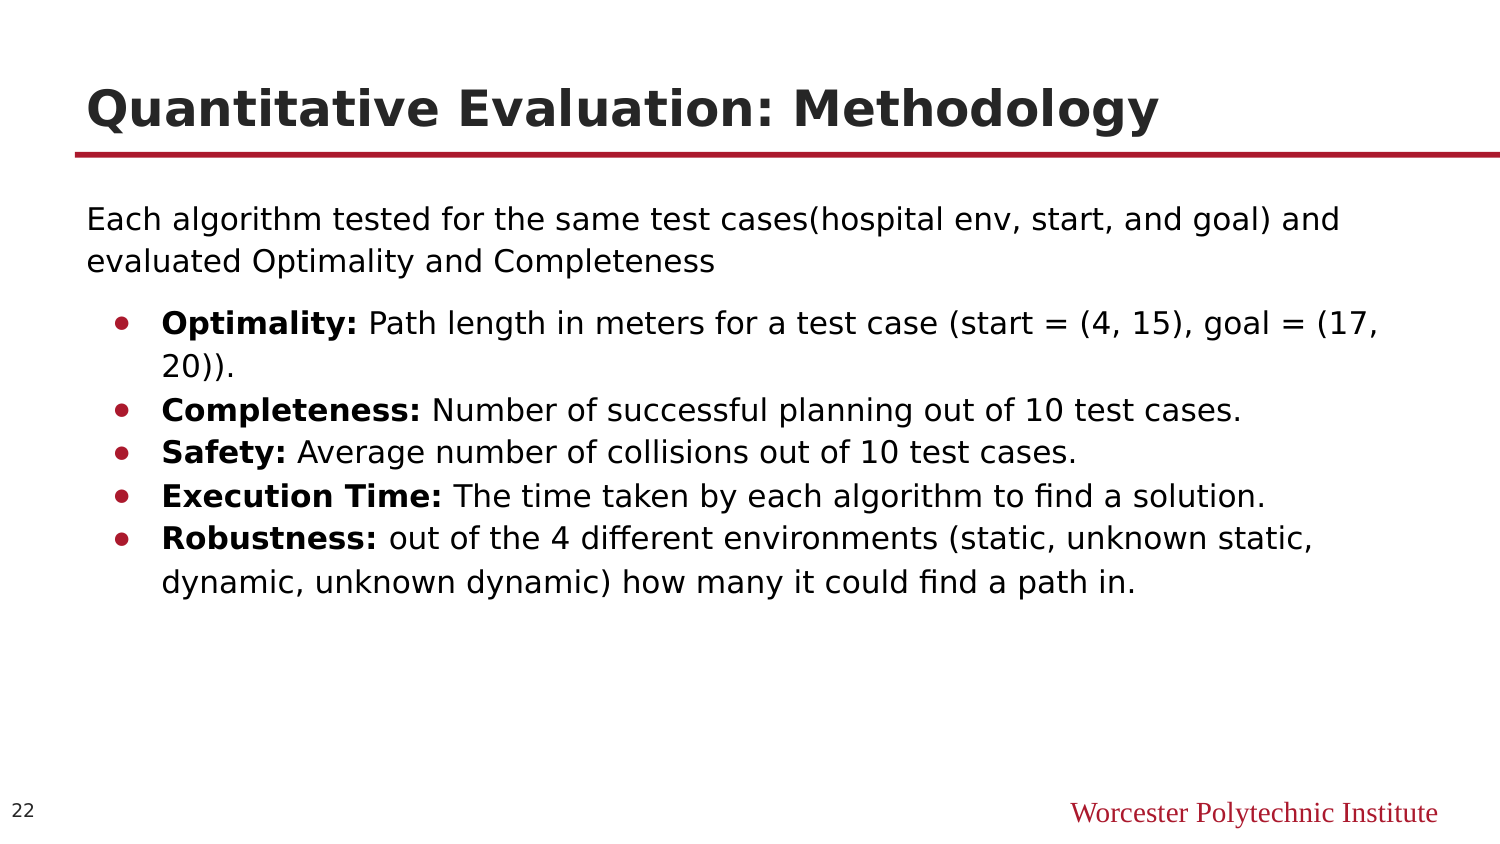

# Quantitative Evaluation: Methodology
Each algorithm tested for the same test cases(hospital env, start, and goal) and evaluated Optimality and Completeness
Optimality: Path length in meters for a test case (start = (4, 15), goal = (17, 20)).
Completeness: Number of successful planning out of 10 test cases.
Safety: Average number of collisions out of 10 test cases.
Execution Time: The time taken by each algorithm to find a solution.
Robustness: out of the 4 different environments (static, unknown static, dynamic, unknown dynamic) how many it could find a path in.
22